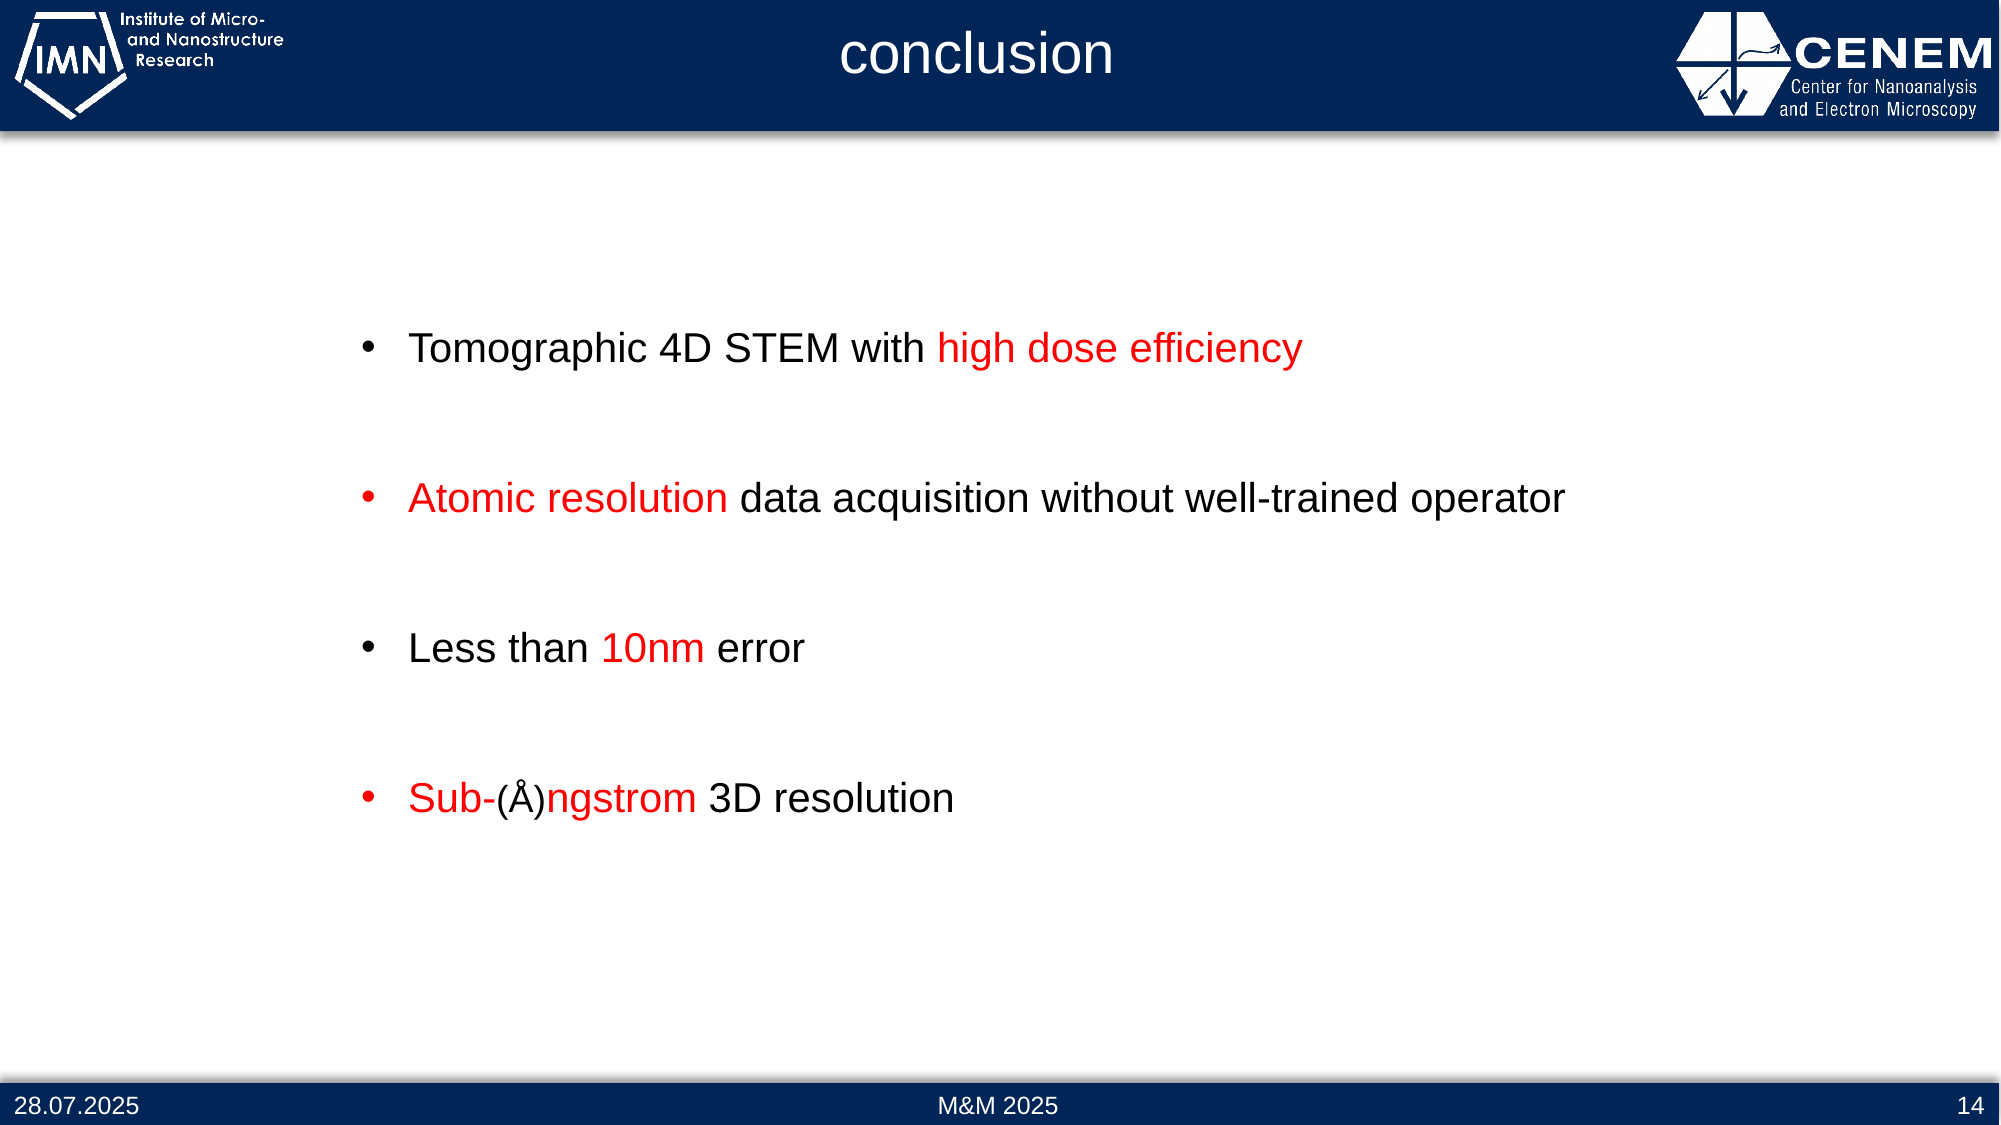

conclusion

Tomographic 4D STEM with high dose efficiency

Atomic resolution data acquisition without well-trained operator

Less than 10nm error

Sub-(Å)ngstrom 3D resolution